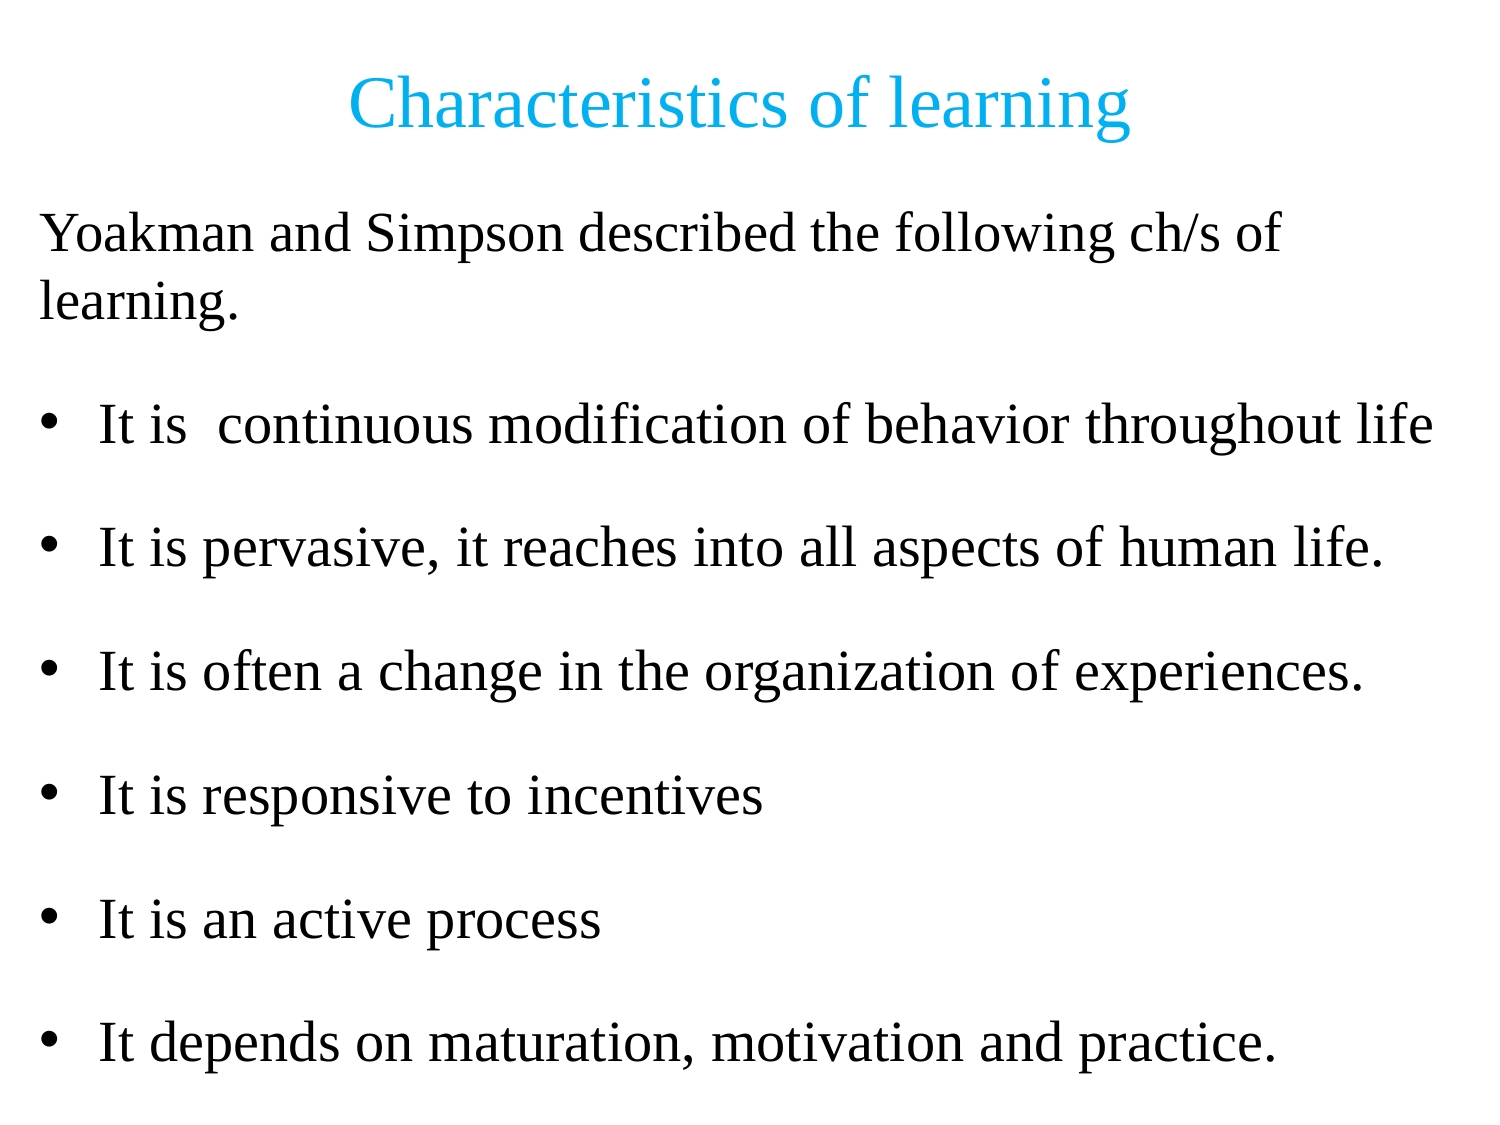

# Characteristics of learning
Yoakman and Simpson described the following ch/s of learning.
It is  continuous modification of behavior throughout life
It is pervasive, it reaches into all aspects of human life.
It is often a change in the organization of experiences.
It is responsive to incentives
It is an active process
It depends on maturation, motivation and practice.